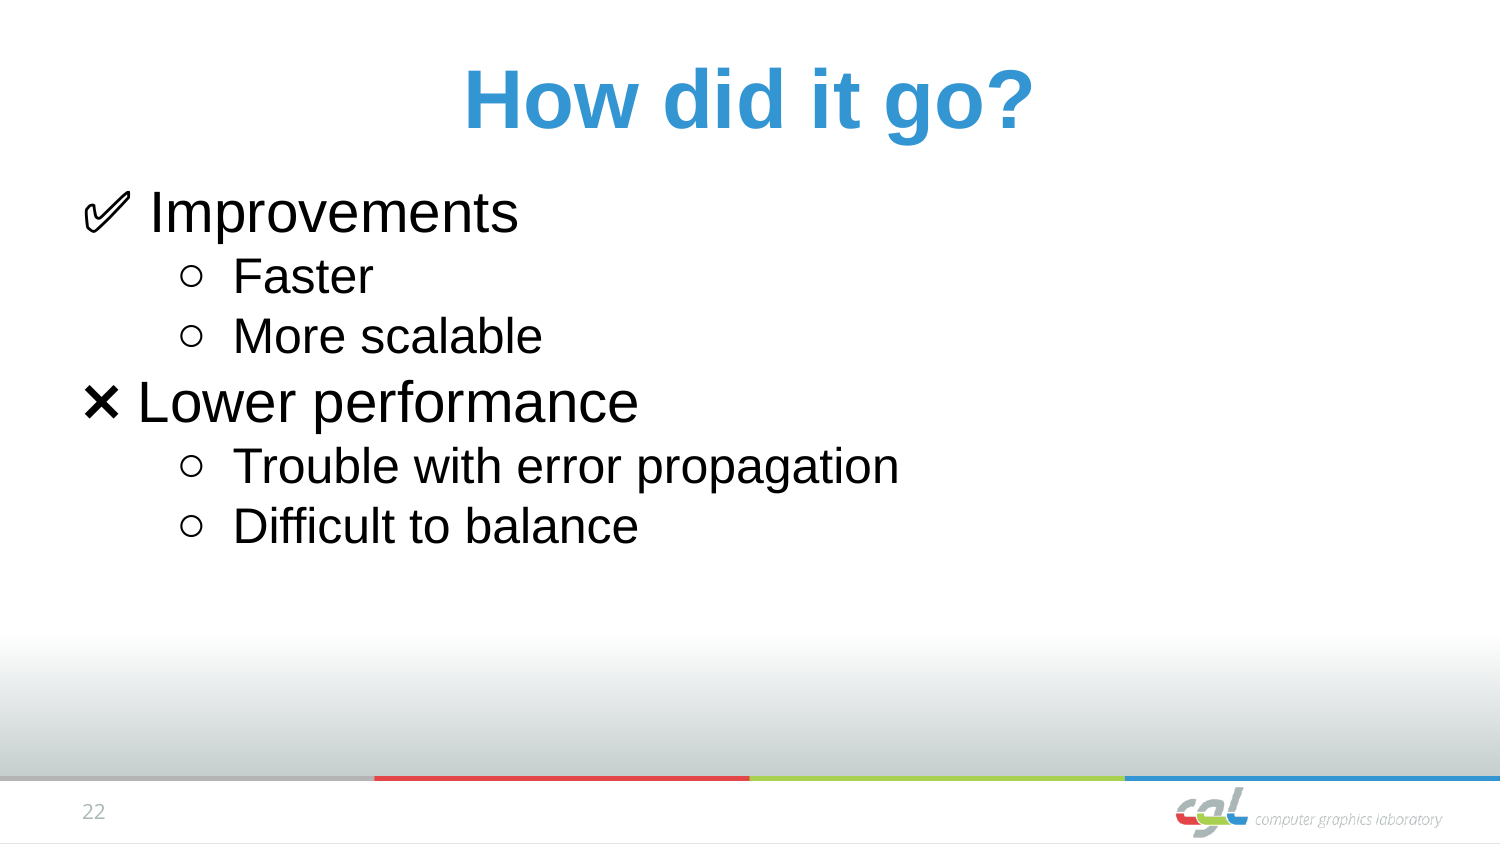

# How did it go?
✅ Improvements
Faster
More scalable
❌ Lower performance
Trouble with error propagation
Difficult to balance
22